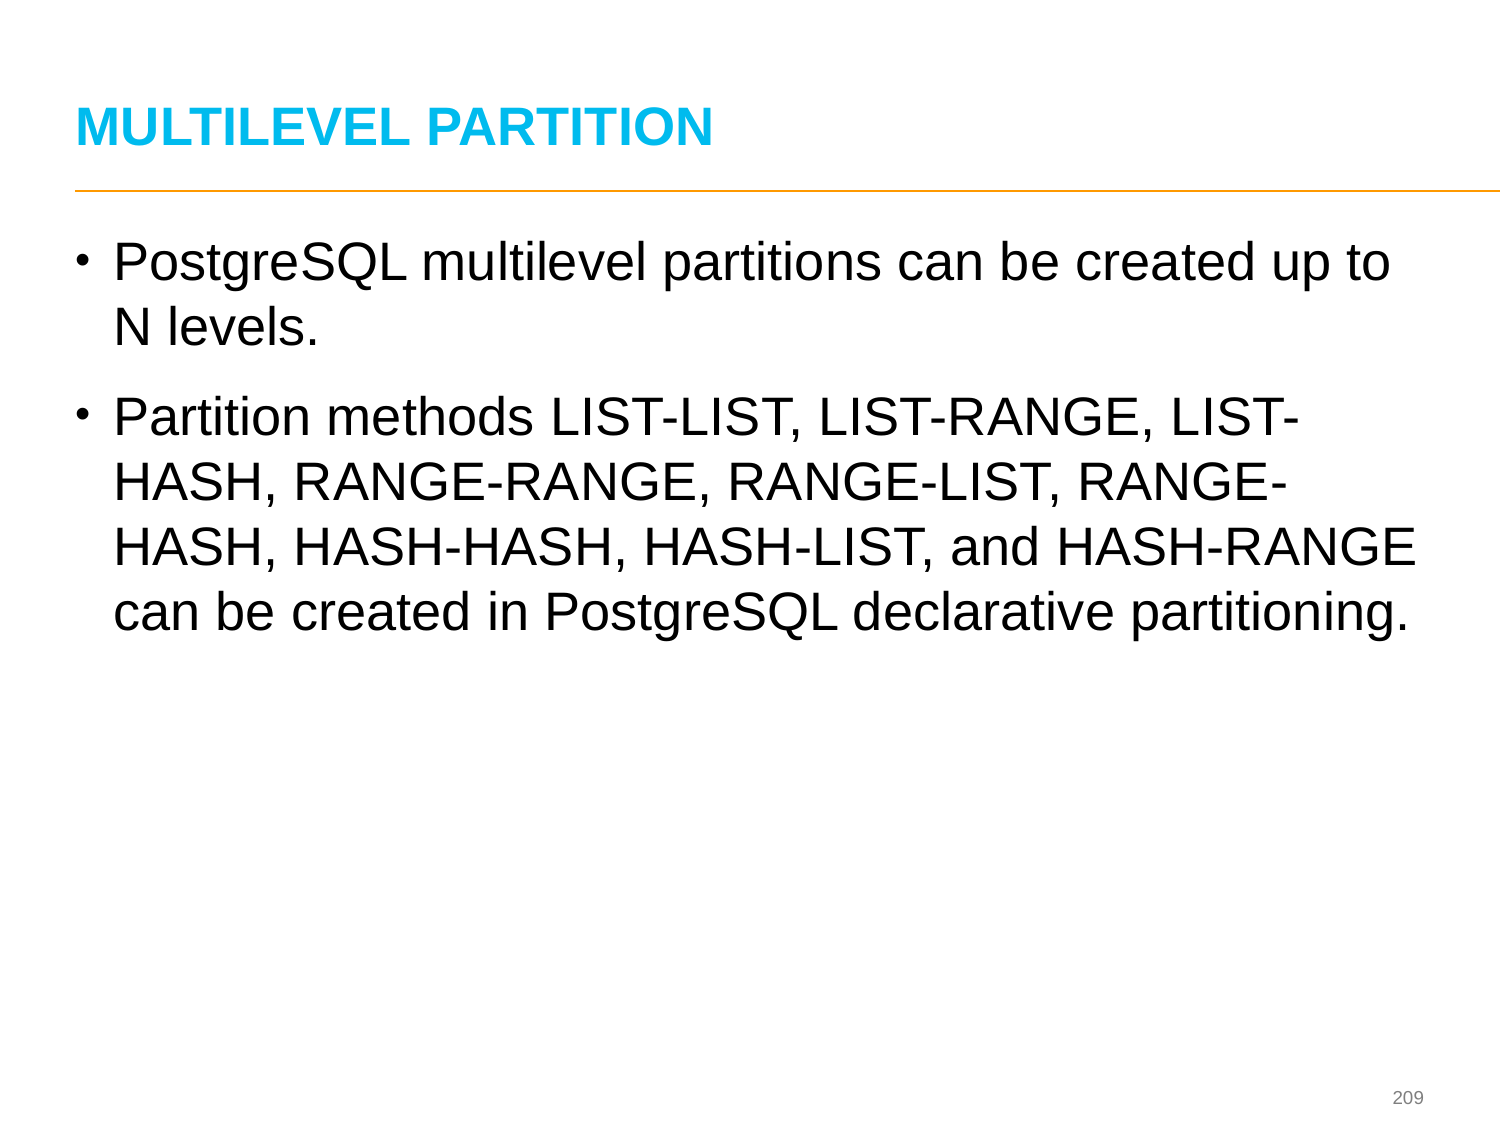

# MULTILEVEL PARTITION
PostgreSQL multilevel partitions can be created up to N levels.
Partition methods LIST-LIST, LIST-RANGE, LIST-HASH, RANGE-RANGE, RANGE-LIST, RANGE-HASH, HASH-HASH, HASH-LIST, and HASH-RANGE can be created in PostgreSQL declarative partitioning.